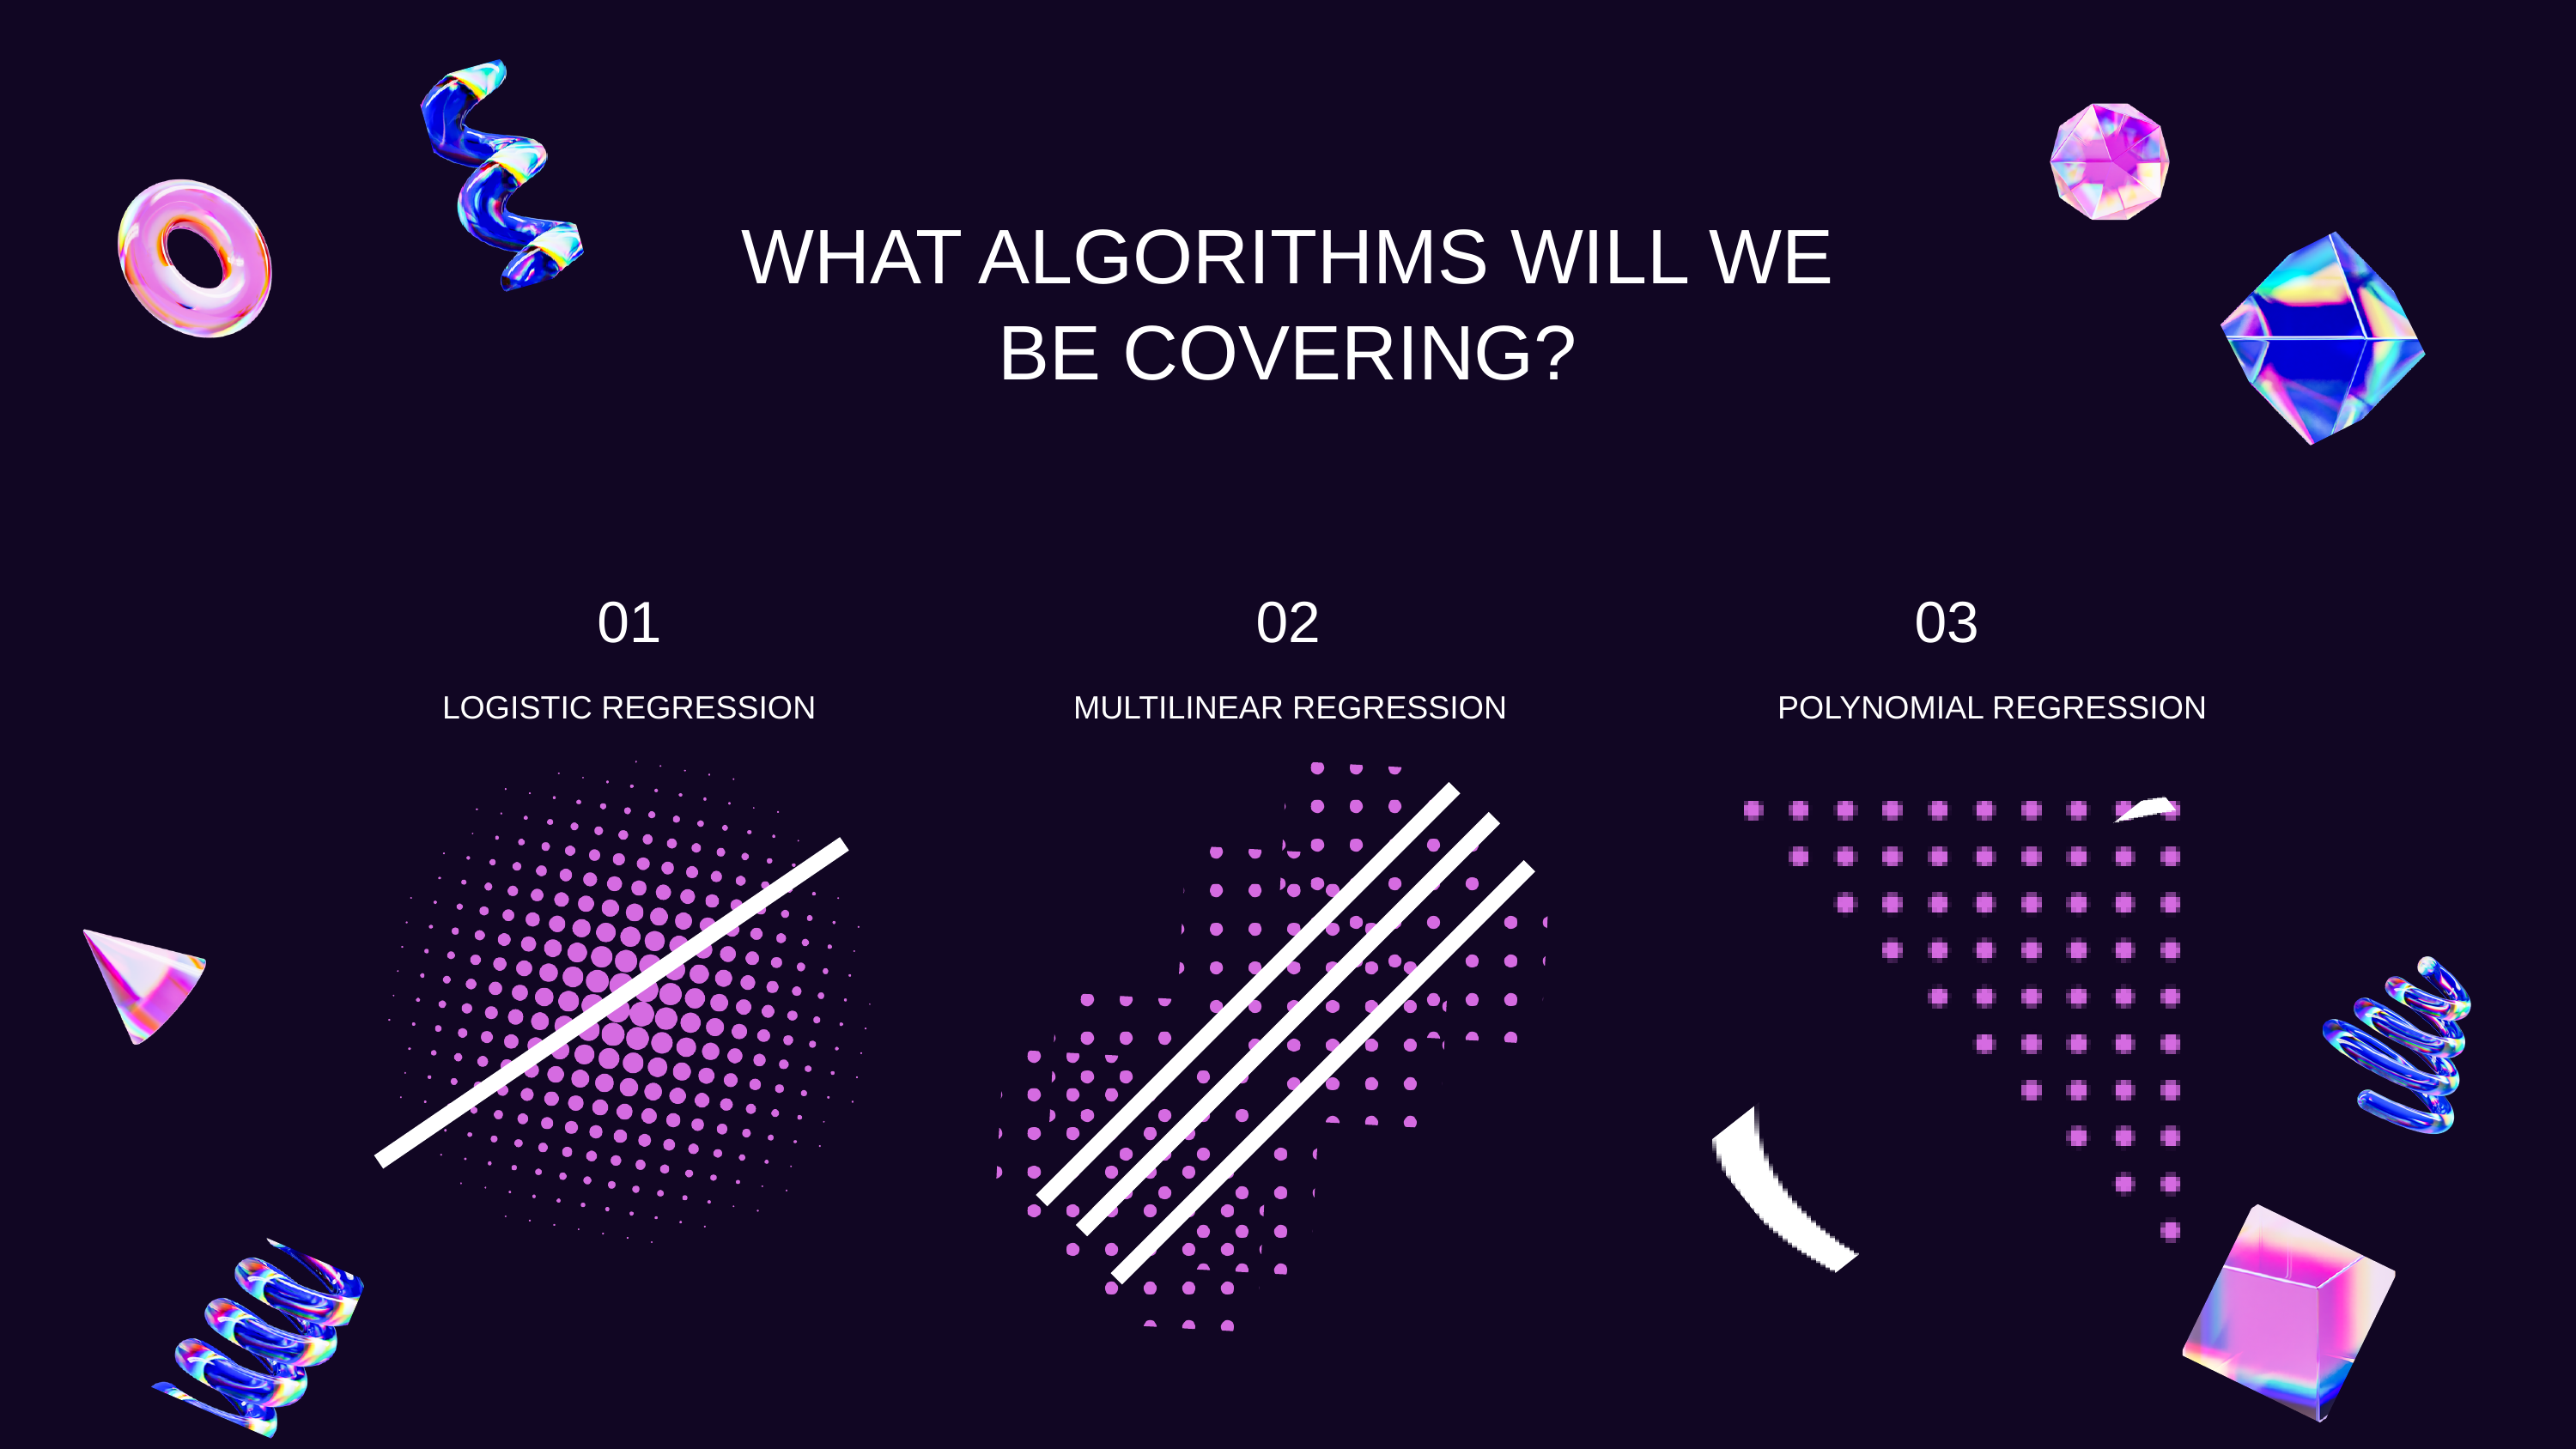

WHAT ALGORITHMS WILL WE BE COVERING?

01
02
03
LOGISTIC REGRESSION
MULTILINEAR REGRESSION
POLYNOMIAL REGRESSION